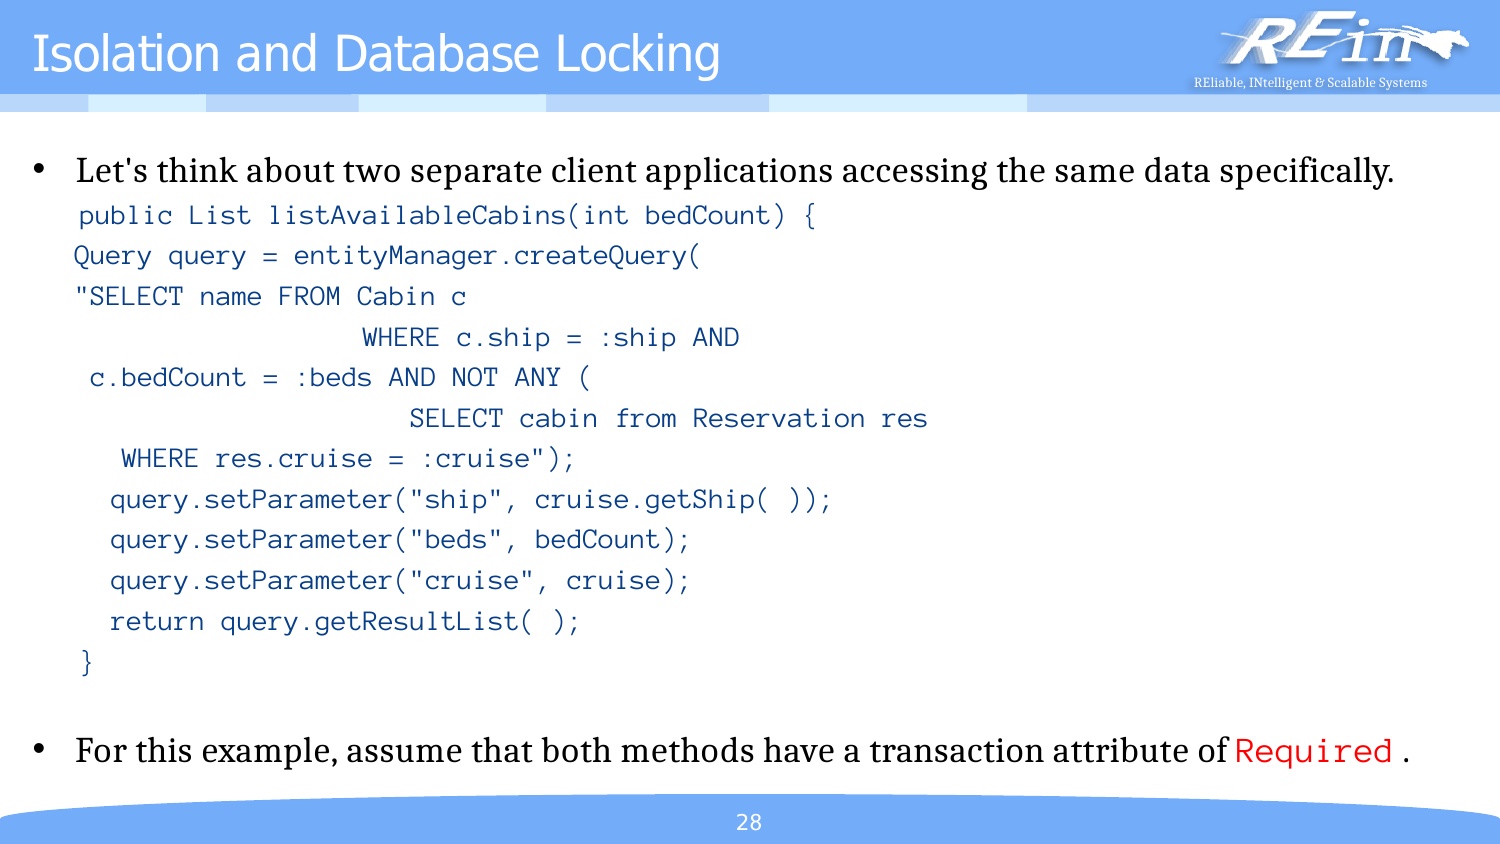

# Isolation and Database Locking
Let's think about two separate client applications accessing the same data specifically.
   public List listAvailableCabins(int bedCount) {
		Query query = entityManager.createQuery(
				"SELECT name FROM Cabin c
                     WHERE c.ship = :ship AND
				 c.bedCount = :beds AND NOT ANY (
                        SELECT cabin from Reservation res
				   WHERE res.cruise = :cruise");
     query.setParameter("ship", cruise.getShip( ));
     query.setParameter("beds", bedCount);
     query.setParameter("cruise", cruise);
     return query.getResultList( );
   }
For this example, assume that both methods have a transaction attribute of Required .

28